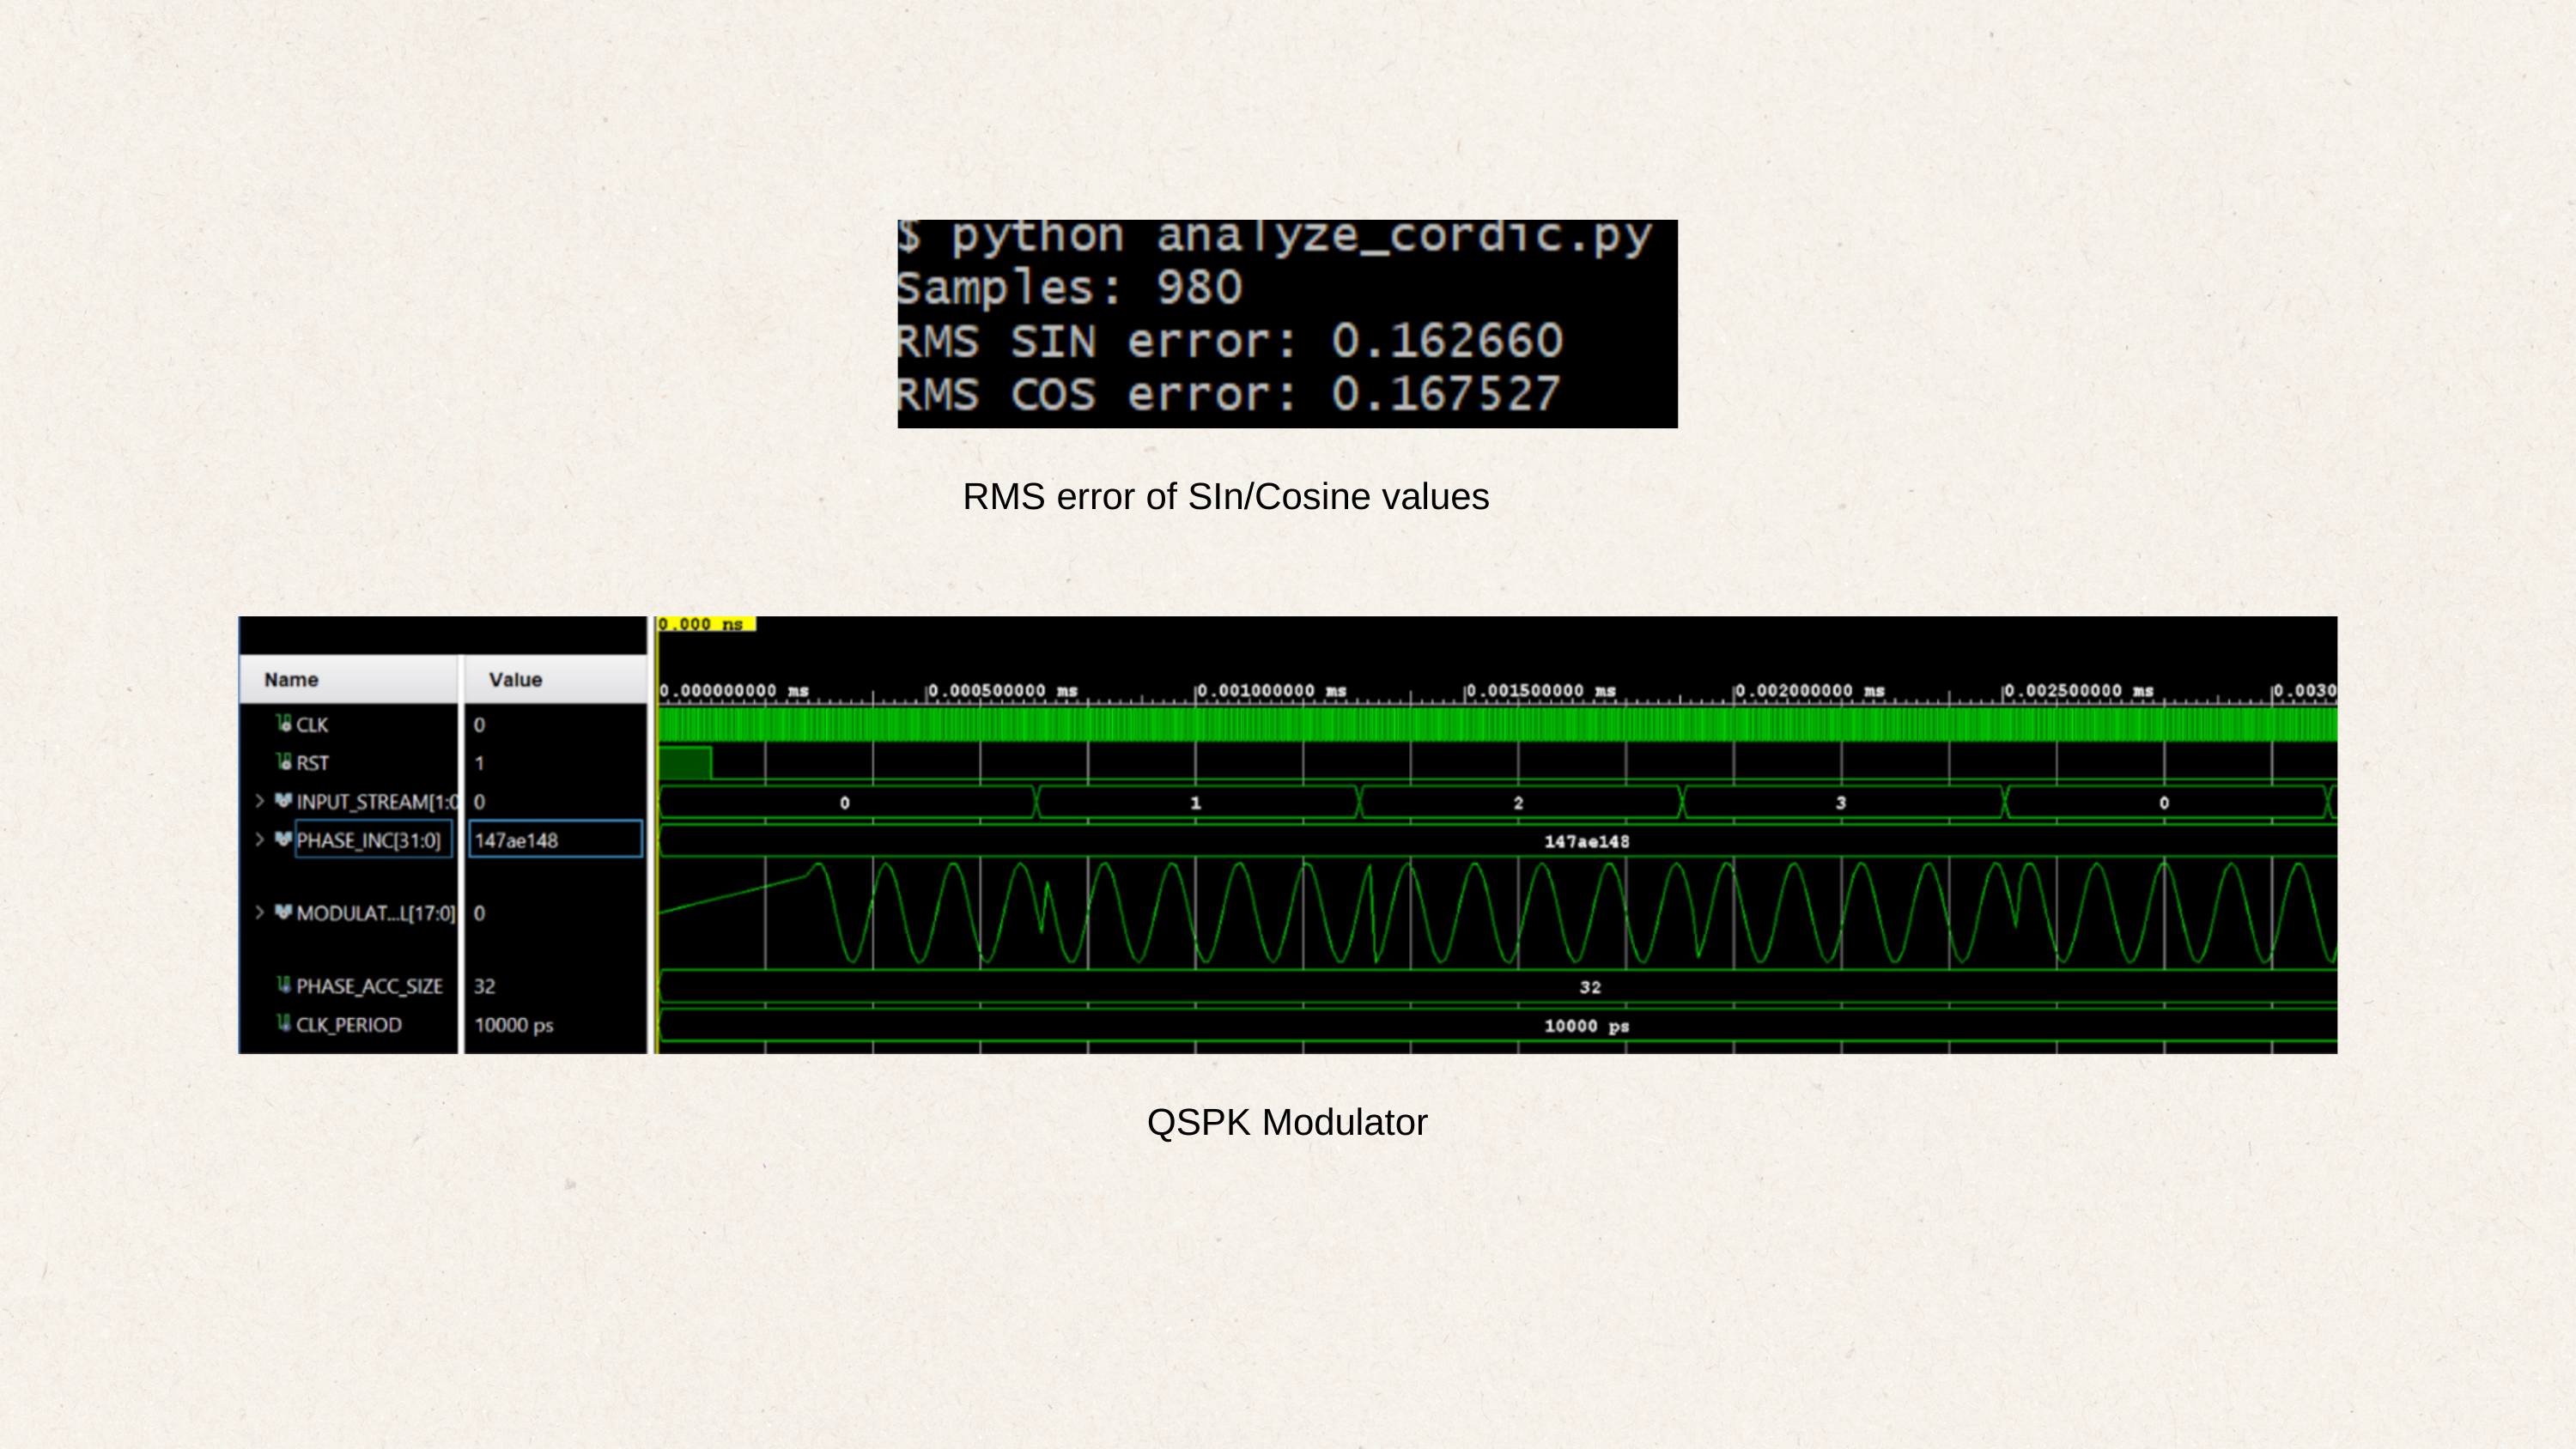

RMS error of SIn/Cosine values

QSPK Modulator